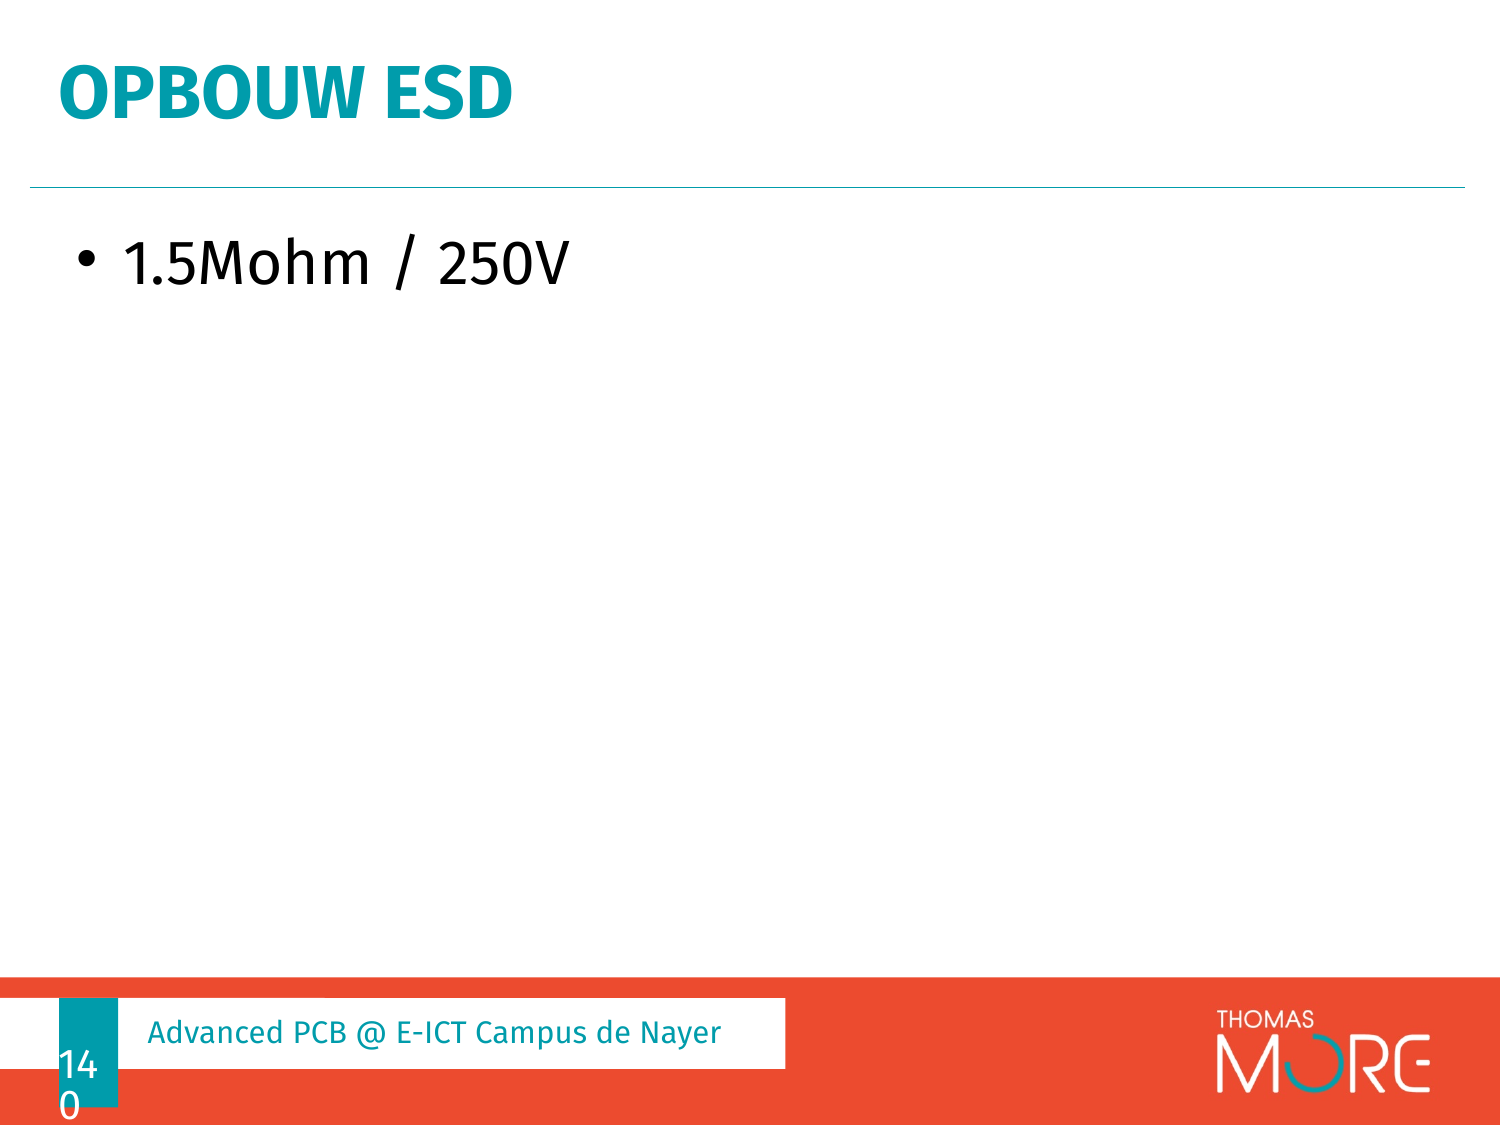

# Opbouw ESD
1.5Mohm / 250V
140
Advanced PCB @ E-ICT Campus de Nayer